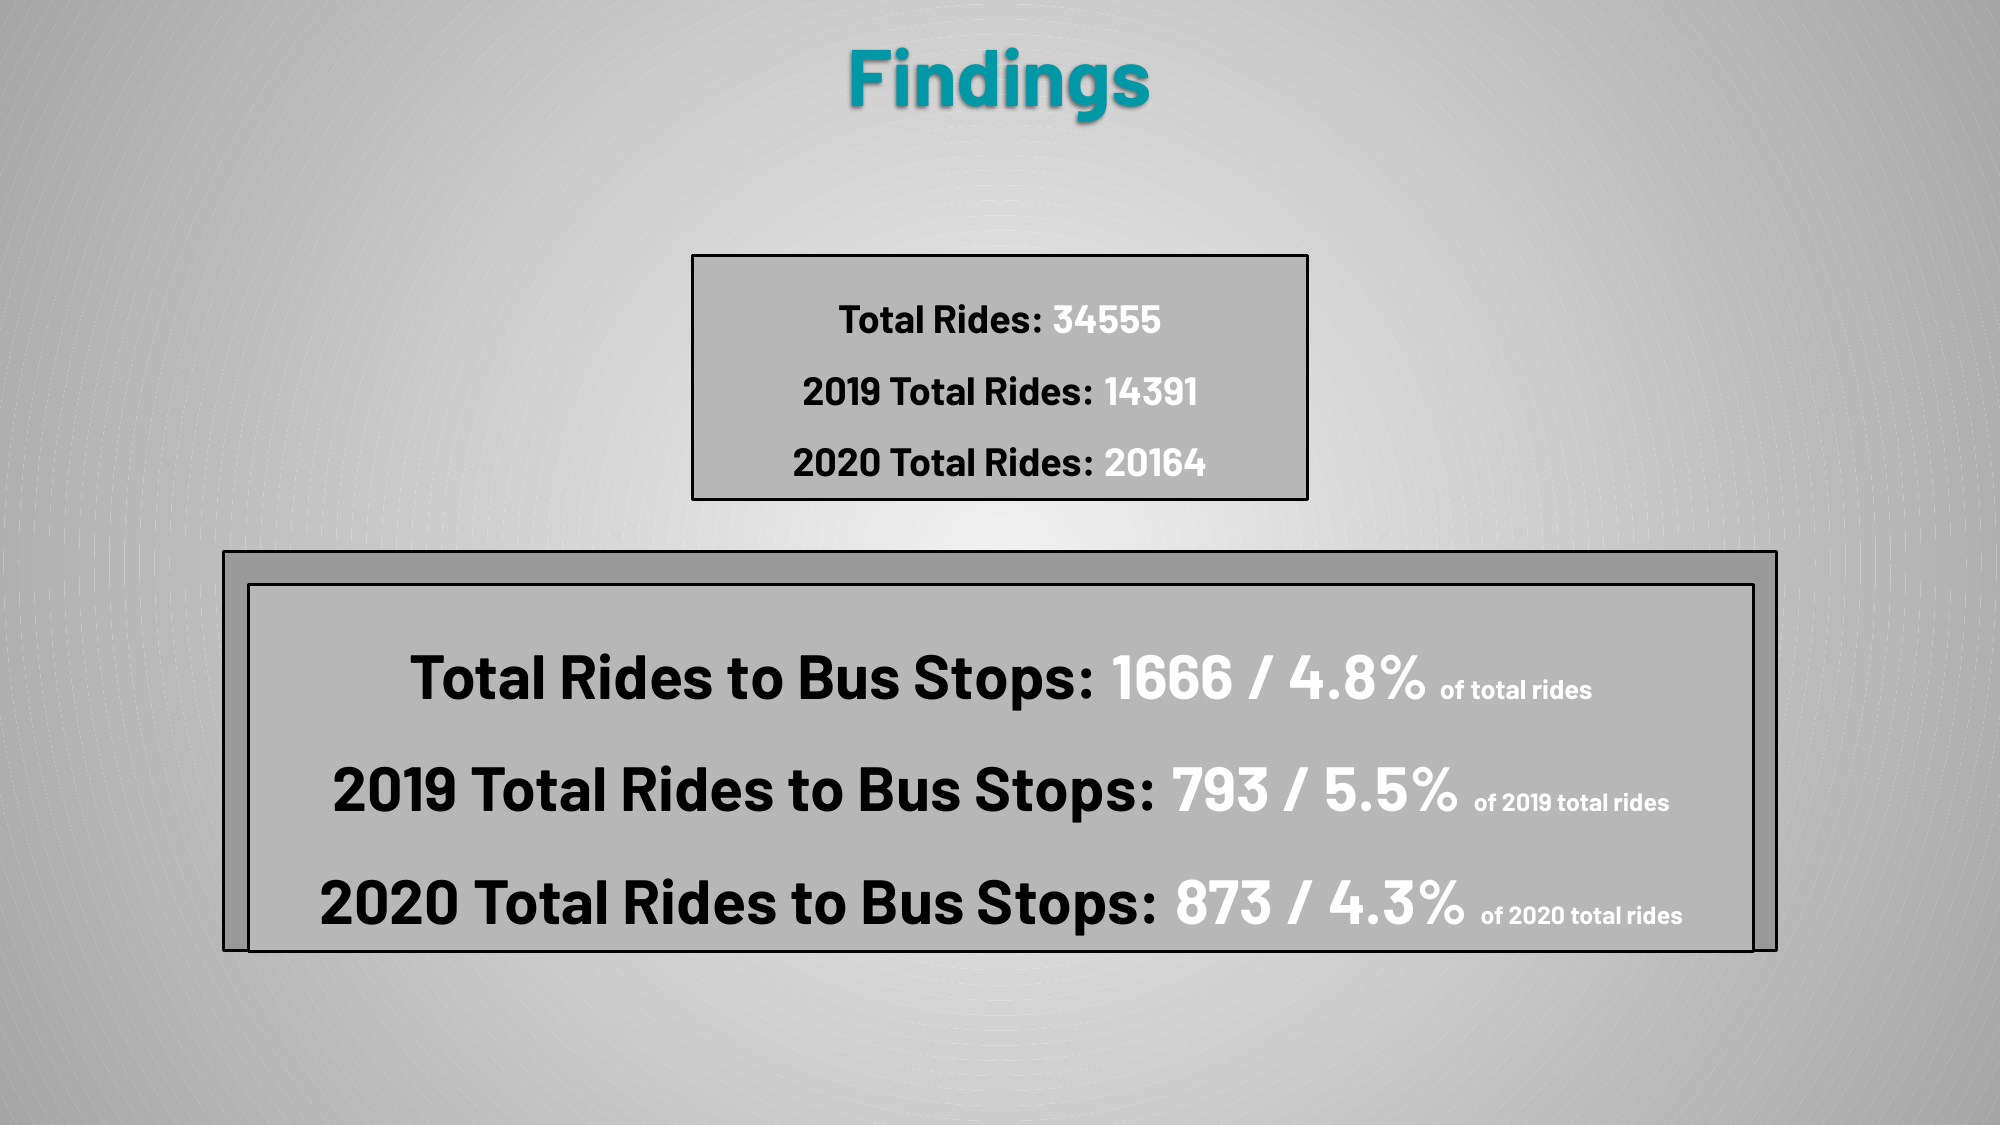

Findings
Total Rides: 34555
2019 Total Rides: 14391
2020 Total Rides: 20164

Total Rides to Bus Stops: 1666 / 4.8%  of total rides
2019 Total Rides to Bus Stops: 793 / 5.5% of 2019 total rides
2020 Total Rides to Bus Stops: 873 / 4.3% of 2020 total rides